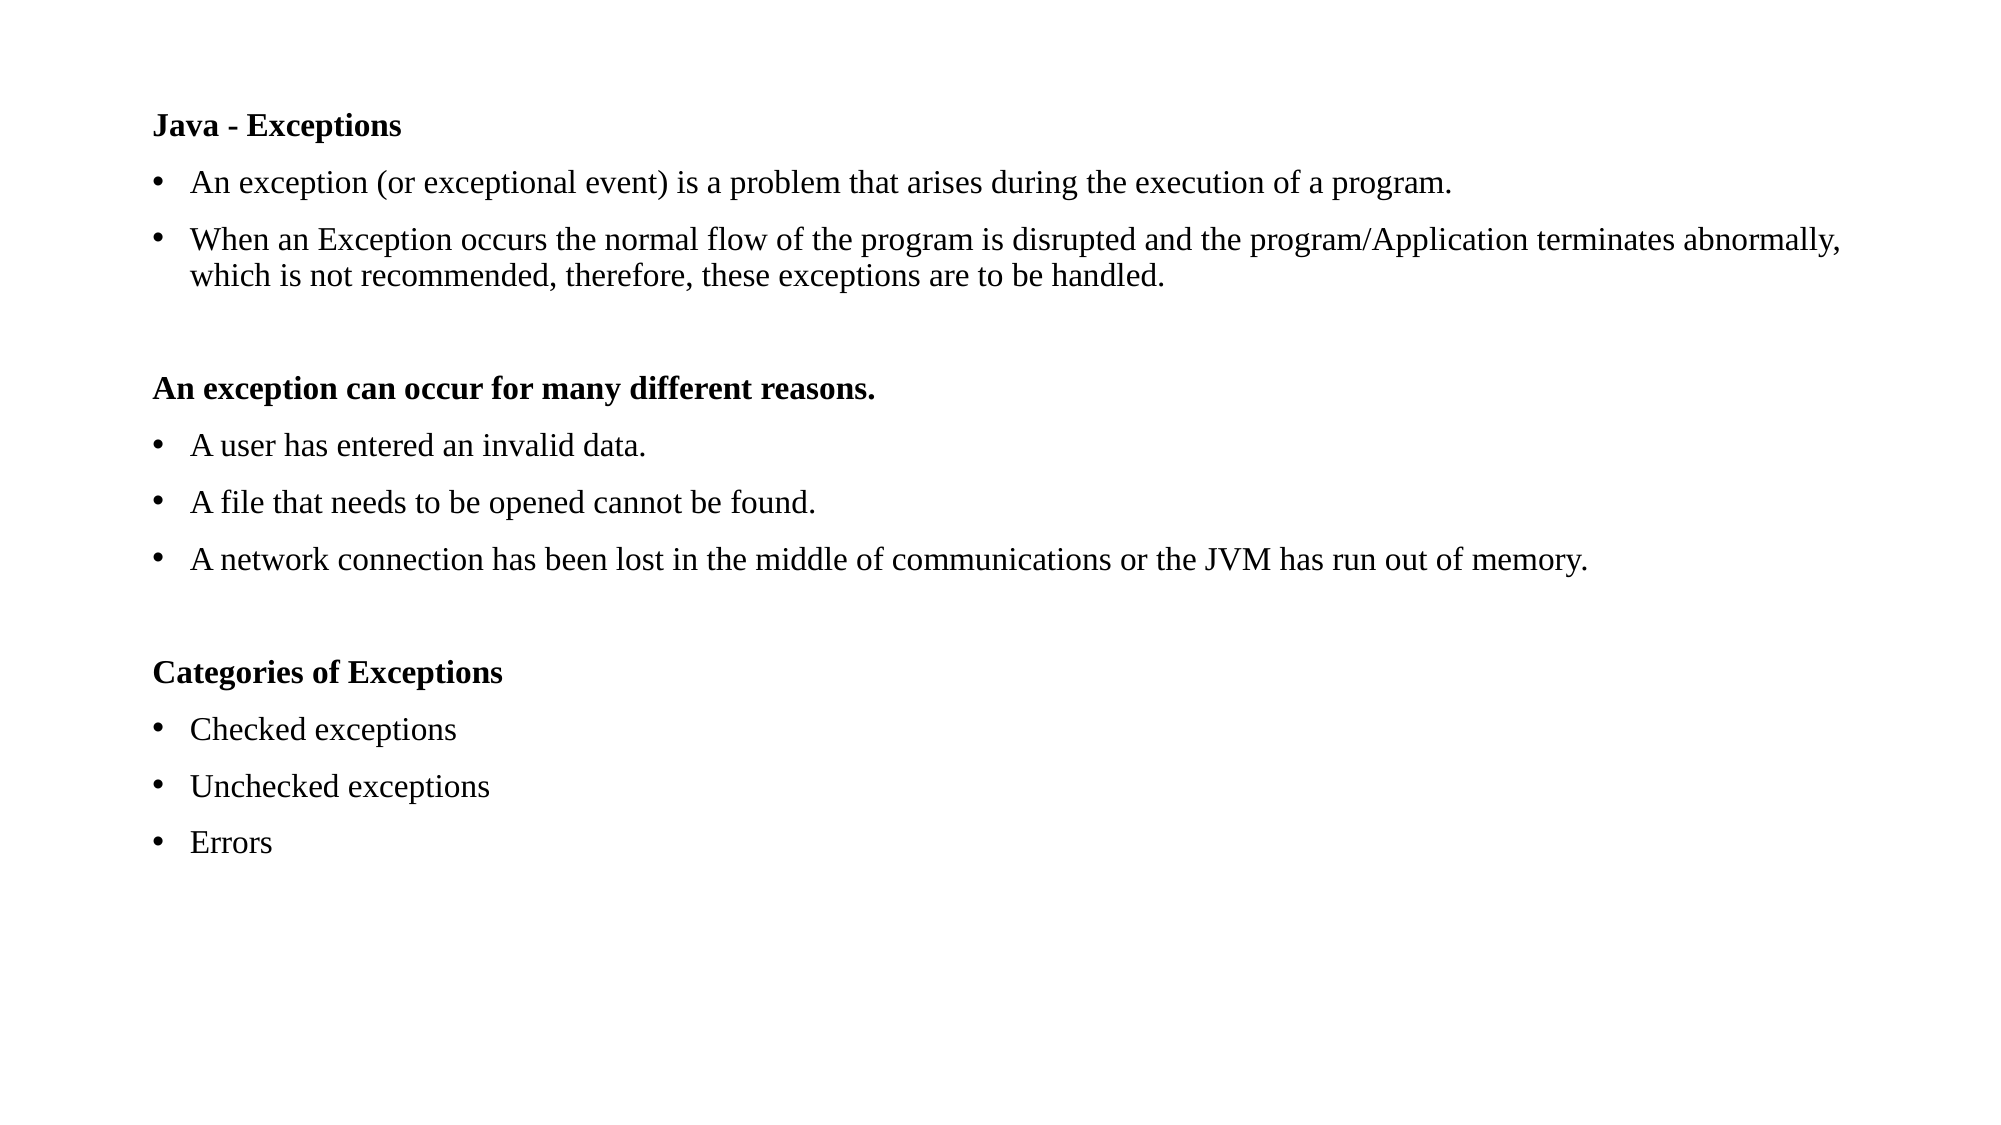

Java - Exceptions
An exception (or exceptional event) is a problem that arises during the execution of a program.
When an Exception occurs the normal flow of the program is disrupted and the program/Application terminates abnormally, which is not recommended, therefore, these exceptions are to be handled.

An exception can occur for many different reasons.
A user has entered an invalid data.
A file that needs to be opened cannot be found.
A network connection has been lost in the middle of communications or the JVM has run out of memory.

Categories of Exceptions
Checked exceptions
Unchecked exceptions
Errors